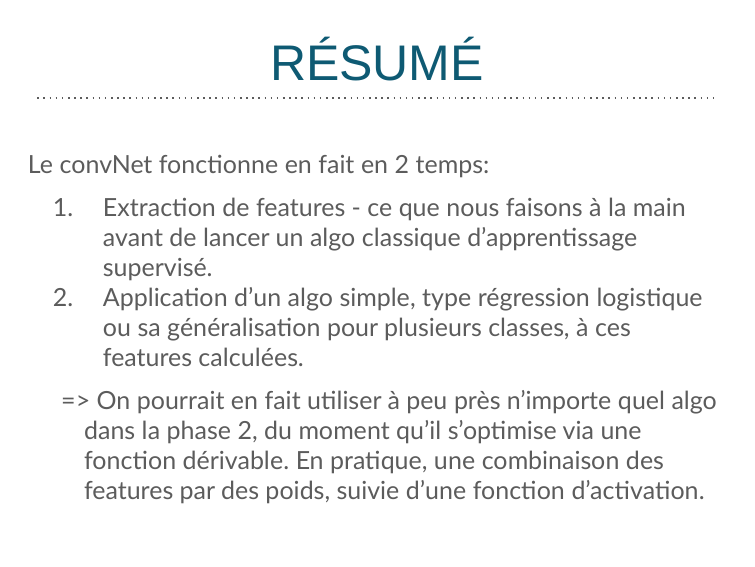

# RÉSUMÉ
Le convNet fonctionne en fait en 2 temps:
Extraction de features - ce que nous faisons à la main avant de lancer un algo classique d’apprentissage supervisé.
Application d’un algo simple, type régression logistique ou sa généralisation pour plusieurs classes, à ces features calculées.
=> On pourrait en fait utiliser à peu près n’importe quel algo dans la phase 2, du moment qu’il s’optimise via une fonction dérivable. En pratique, une combinaison des features par des poids, suivie d’une fonction d’activation.